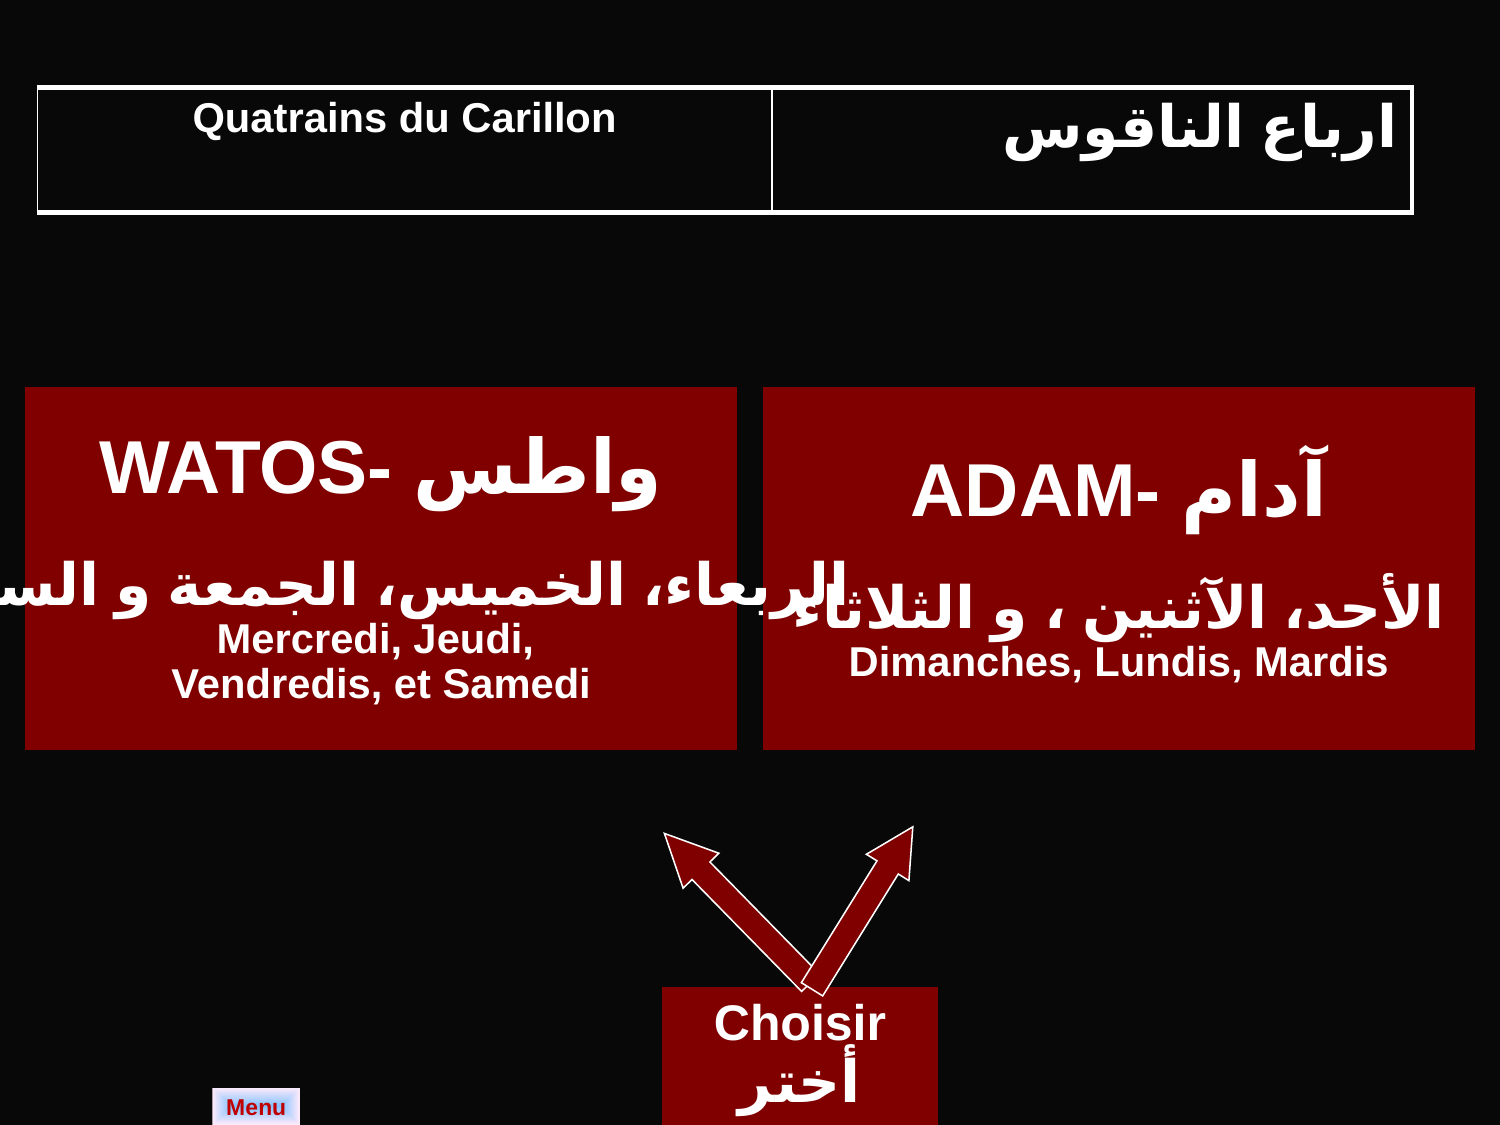

| Quatrains du Carillon | ارباع الناقوس |
| --- | --- |
WATOS- واطس

الربعاء، الخميس، الجمعة و السبت
Mercredi, Jeudi,
Vendredis, et Samedi
ADAM- آدام

الأحد، الآثنين ، و الثلاثاء
Dimanches, Lundis, Mardis

Choisir
أختر
Menu